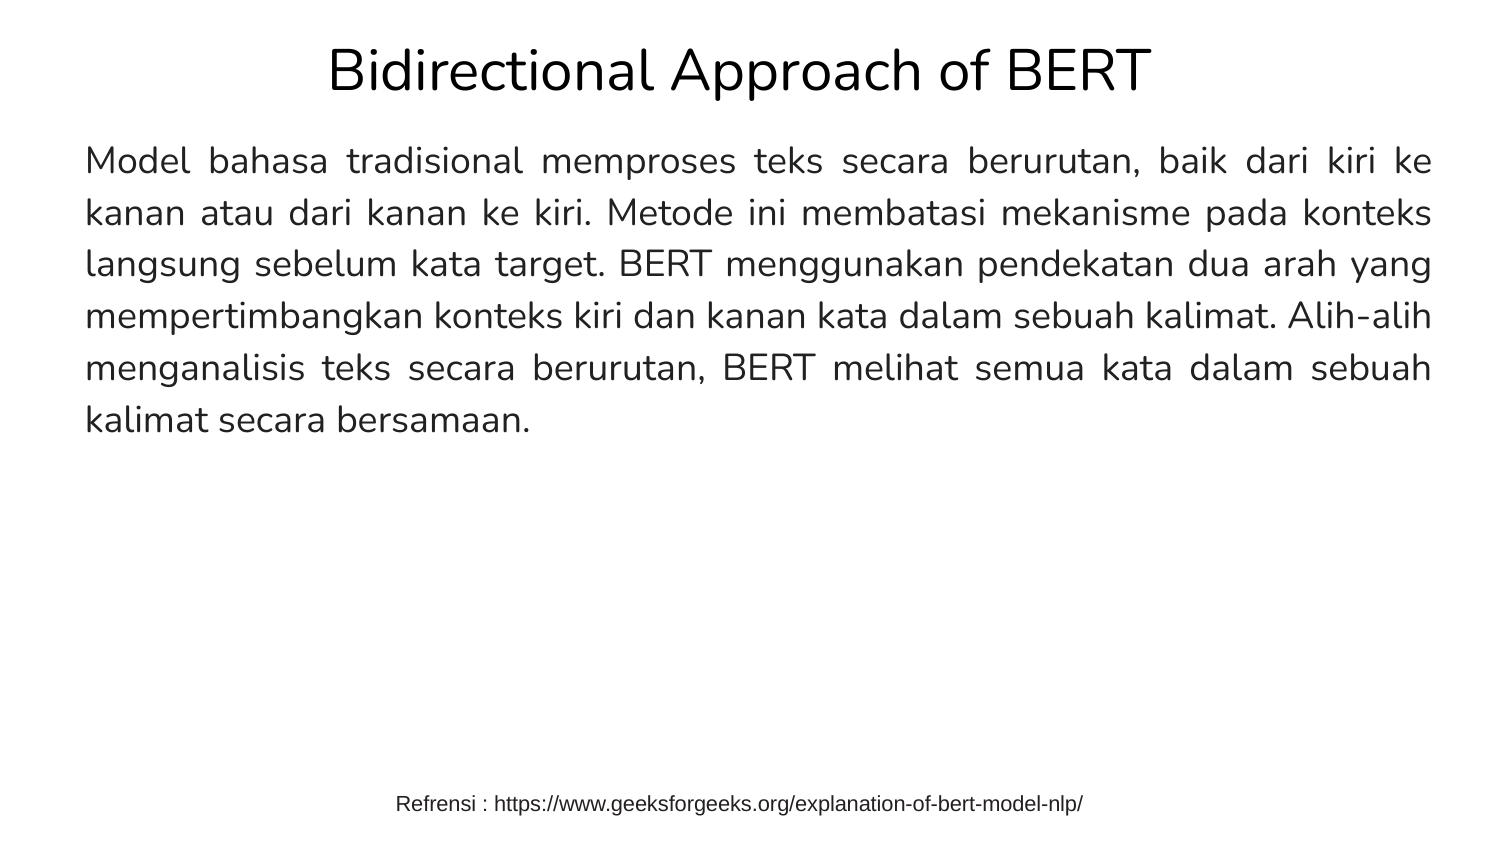

# Bidirectional Approach of BERT
Model bahasa tradisional memproses teks secara berurutan, baik dari kiri ke kanan atau dari kanan ke kiri. Metode ini membatasi mekanisme pada konteks langsung sebelum kata target. BERT menggunakan pendekatan dua arah yang mempertimbangkan konteks kiri dan kanan kata dalam sebuah kalimat. Alih-alih menganalisis teks secara berurutan, BERT melihat semua kata dalam sebuah kalimat secara bersamaan.

Refrensi : https://www.geeksforgeeks.org/explanation-of-bert-model-nlp/